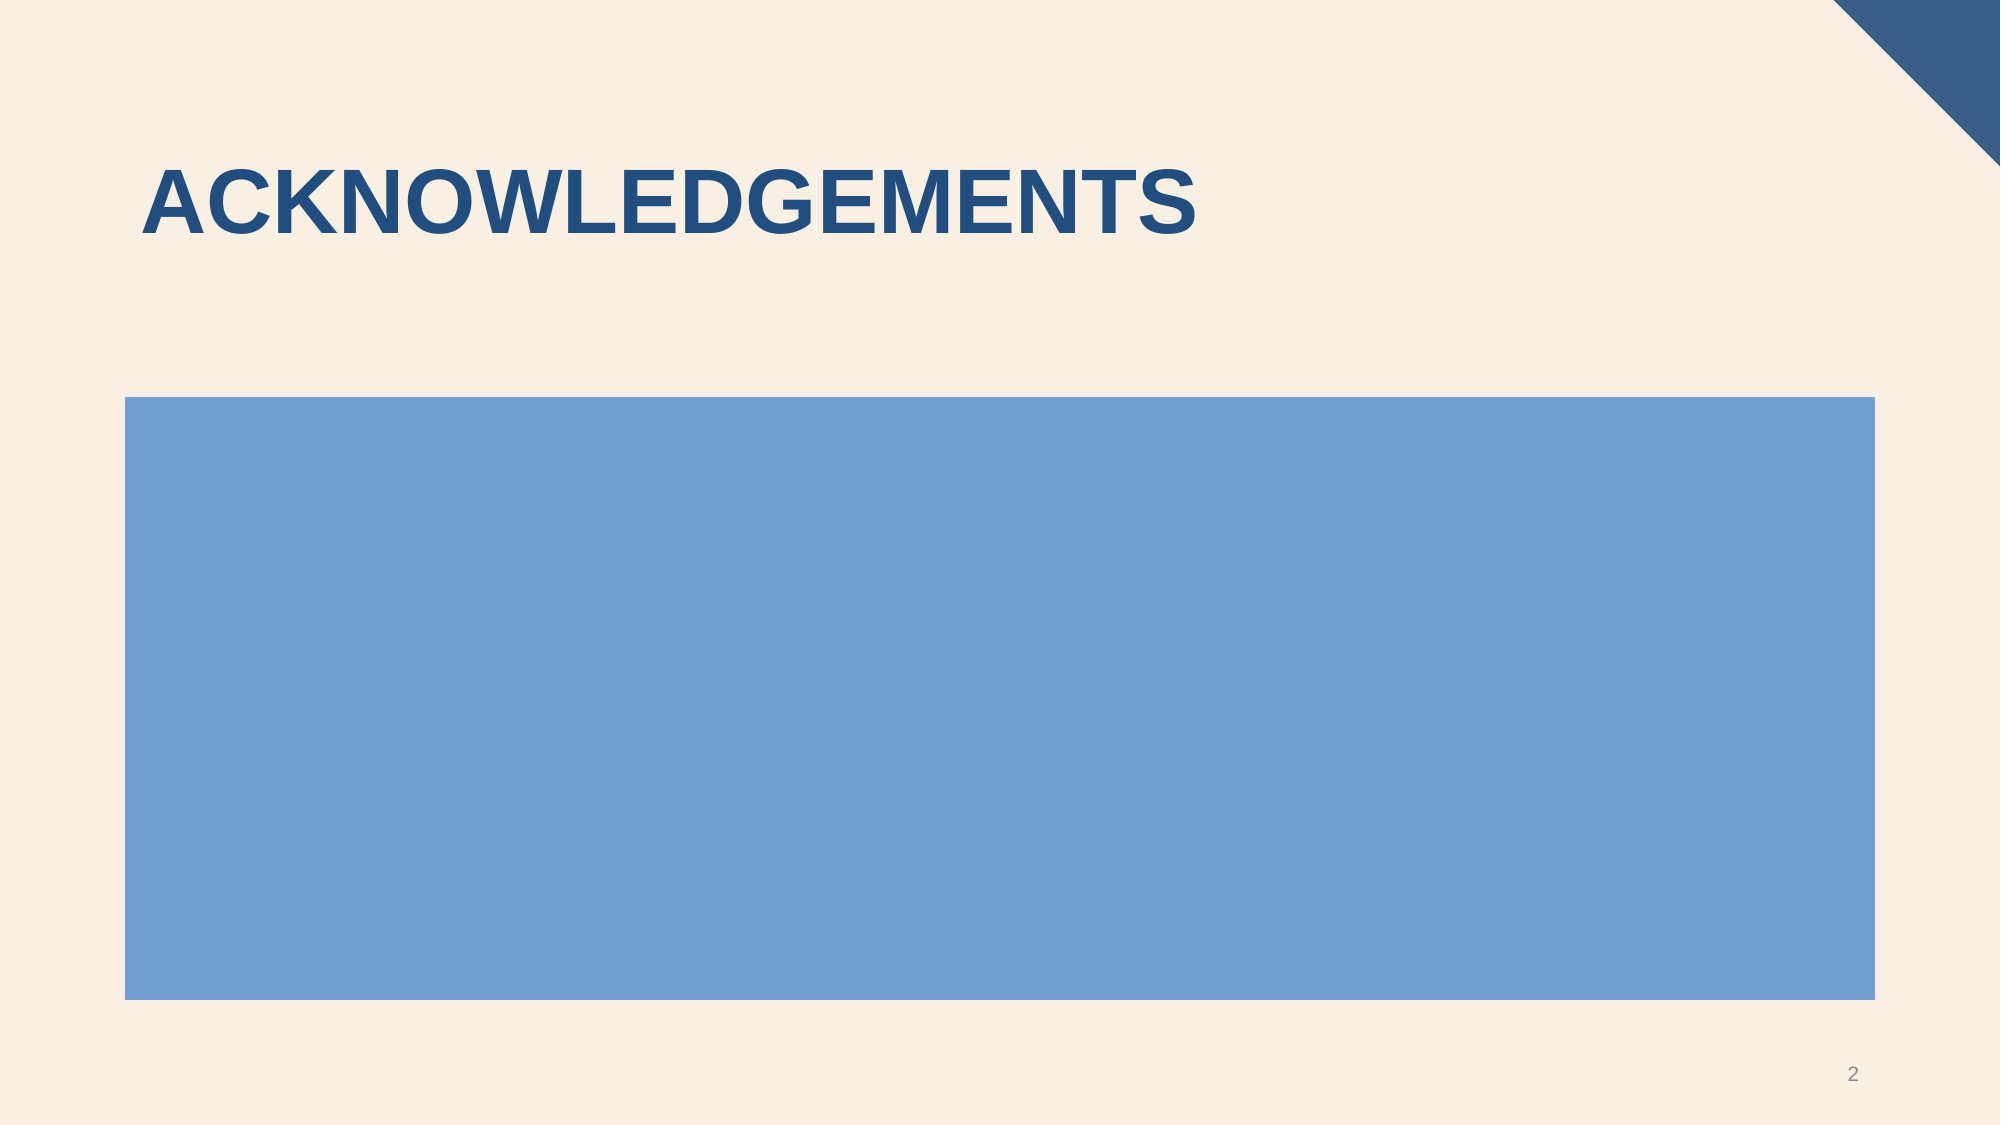

# ACKnowledgements
Thanks to Owl from the Laion server for introducing me to this topic
2